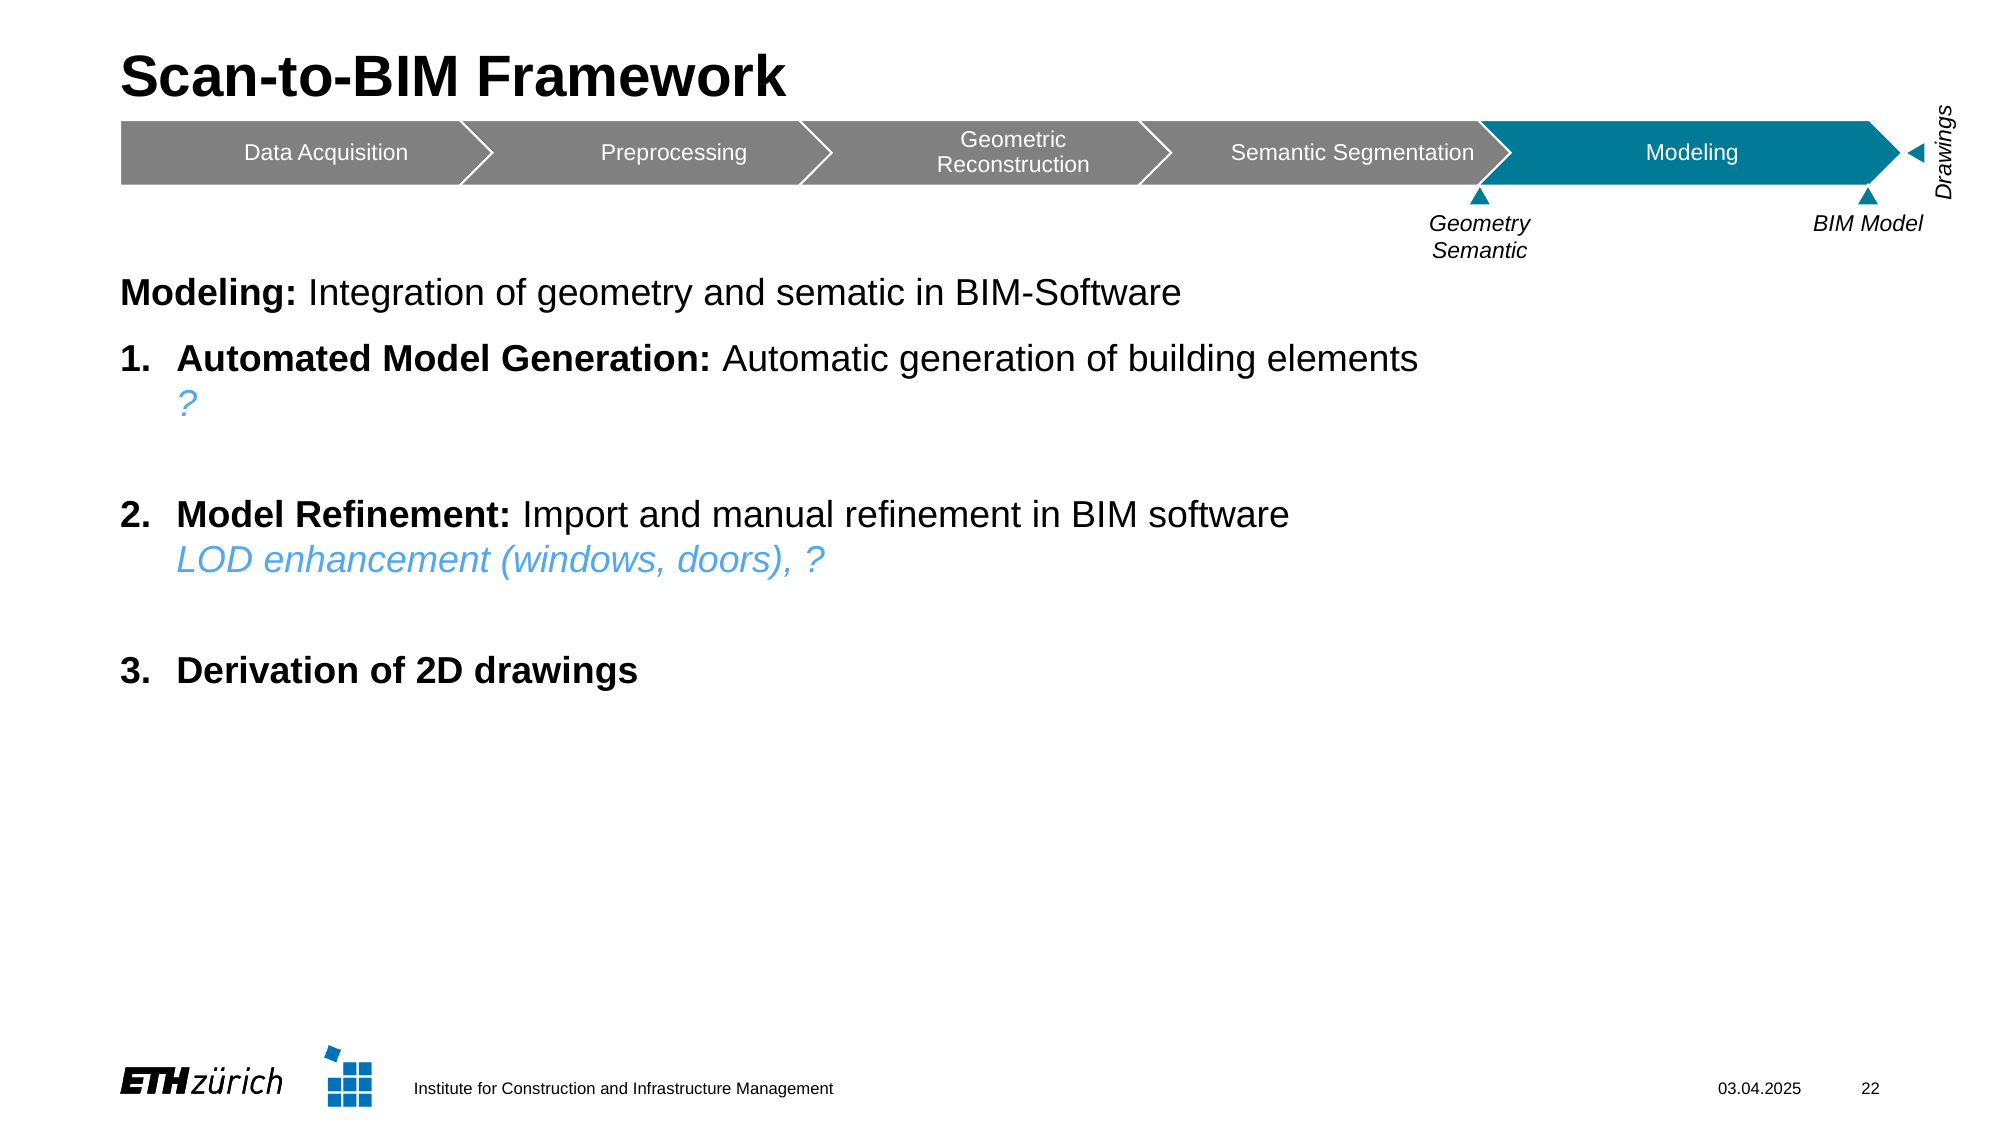

# Scan-to-BIM Framework
Data Acquisition
Preprocessing
Geometric
Reconstruction
Semantic Segmentation
Modeling

Drawings

Geometry
Semantic

BIM Model
Modeling: Integration of geometry and sematic in BIM-Software
Automated Model Generation: Automatic generation of building elements
?
Model Refinement: Import and manual refinement in BIM software
LOD enhancement (windows, doors), ?
Derivation of 2D drawings
Institute for Construction and Infrastructure Management
03.04.2025
22